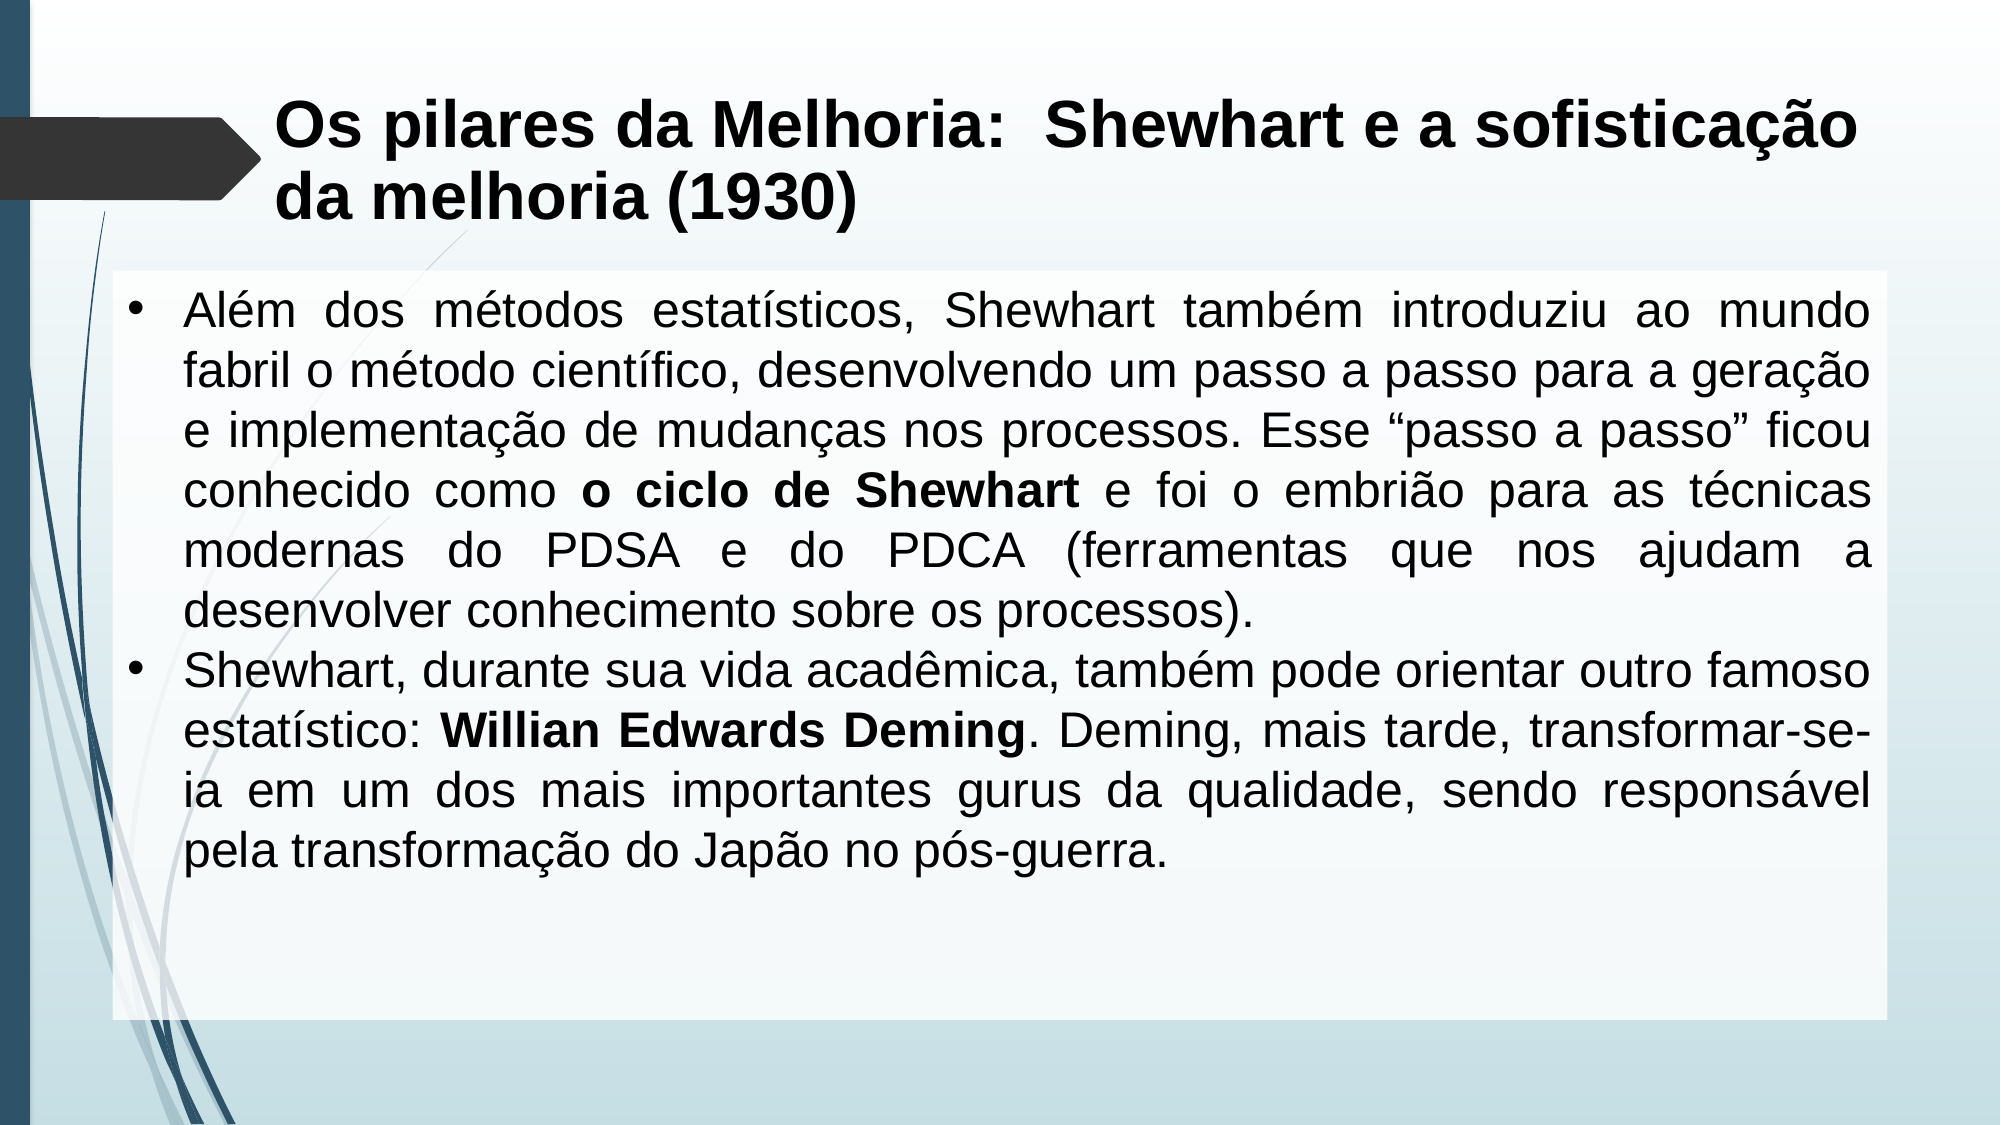

Os pilares da Melhoria:  Shewhart e a sofisticação da melhoria (1930)

Além dos métodos estatísticos, Shewhart também introduziu ao mundo fabril o método científico, desenvolvendo um passo a passo para a geração e implementação de mudanças nos processos. Esse “passo a passo” ficou conhecido como o ciclo de Shewhart e foi o embrião para as técnicas modernas do PDSA e do PDCA (ferramentas que nos ajudam a desenvolver conhecimento sobre os processos).
Shewhart, durante sua vida acadêmica, também pode orientar outro famoso estatístico: Willian Edwards Deming. Deming, mais tarde, transformar-se-ia em um dos mais importantes gurus da qualidade, sendo responsável pela transformação do Japão no pós-guerra.